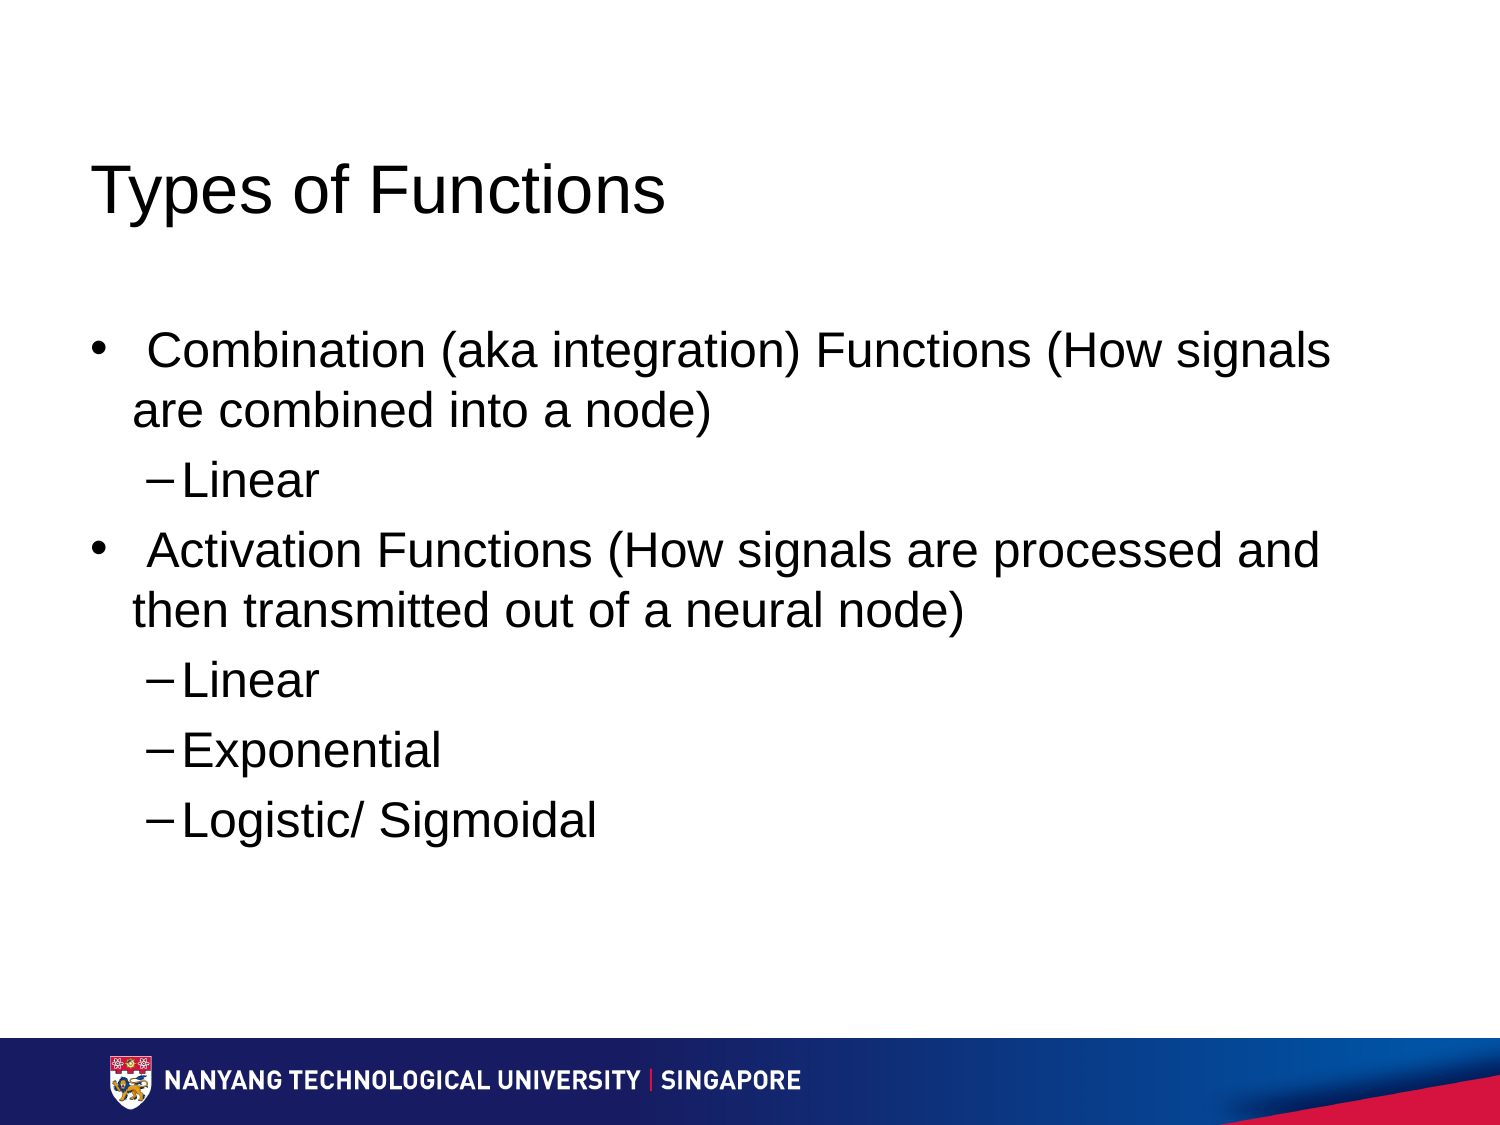

# Types of Functions
 Combination (aka integration) Functions (How signals are combined into a node)
Linear
 Activation Functions (How signals are processed and then transmitted out of a neural node)
Linear
Exponential
Logistic/ Sigmoidal